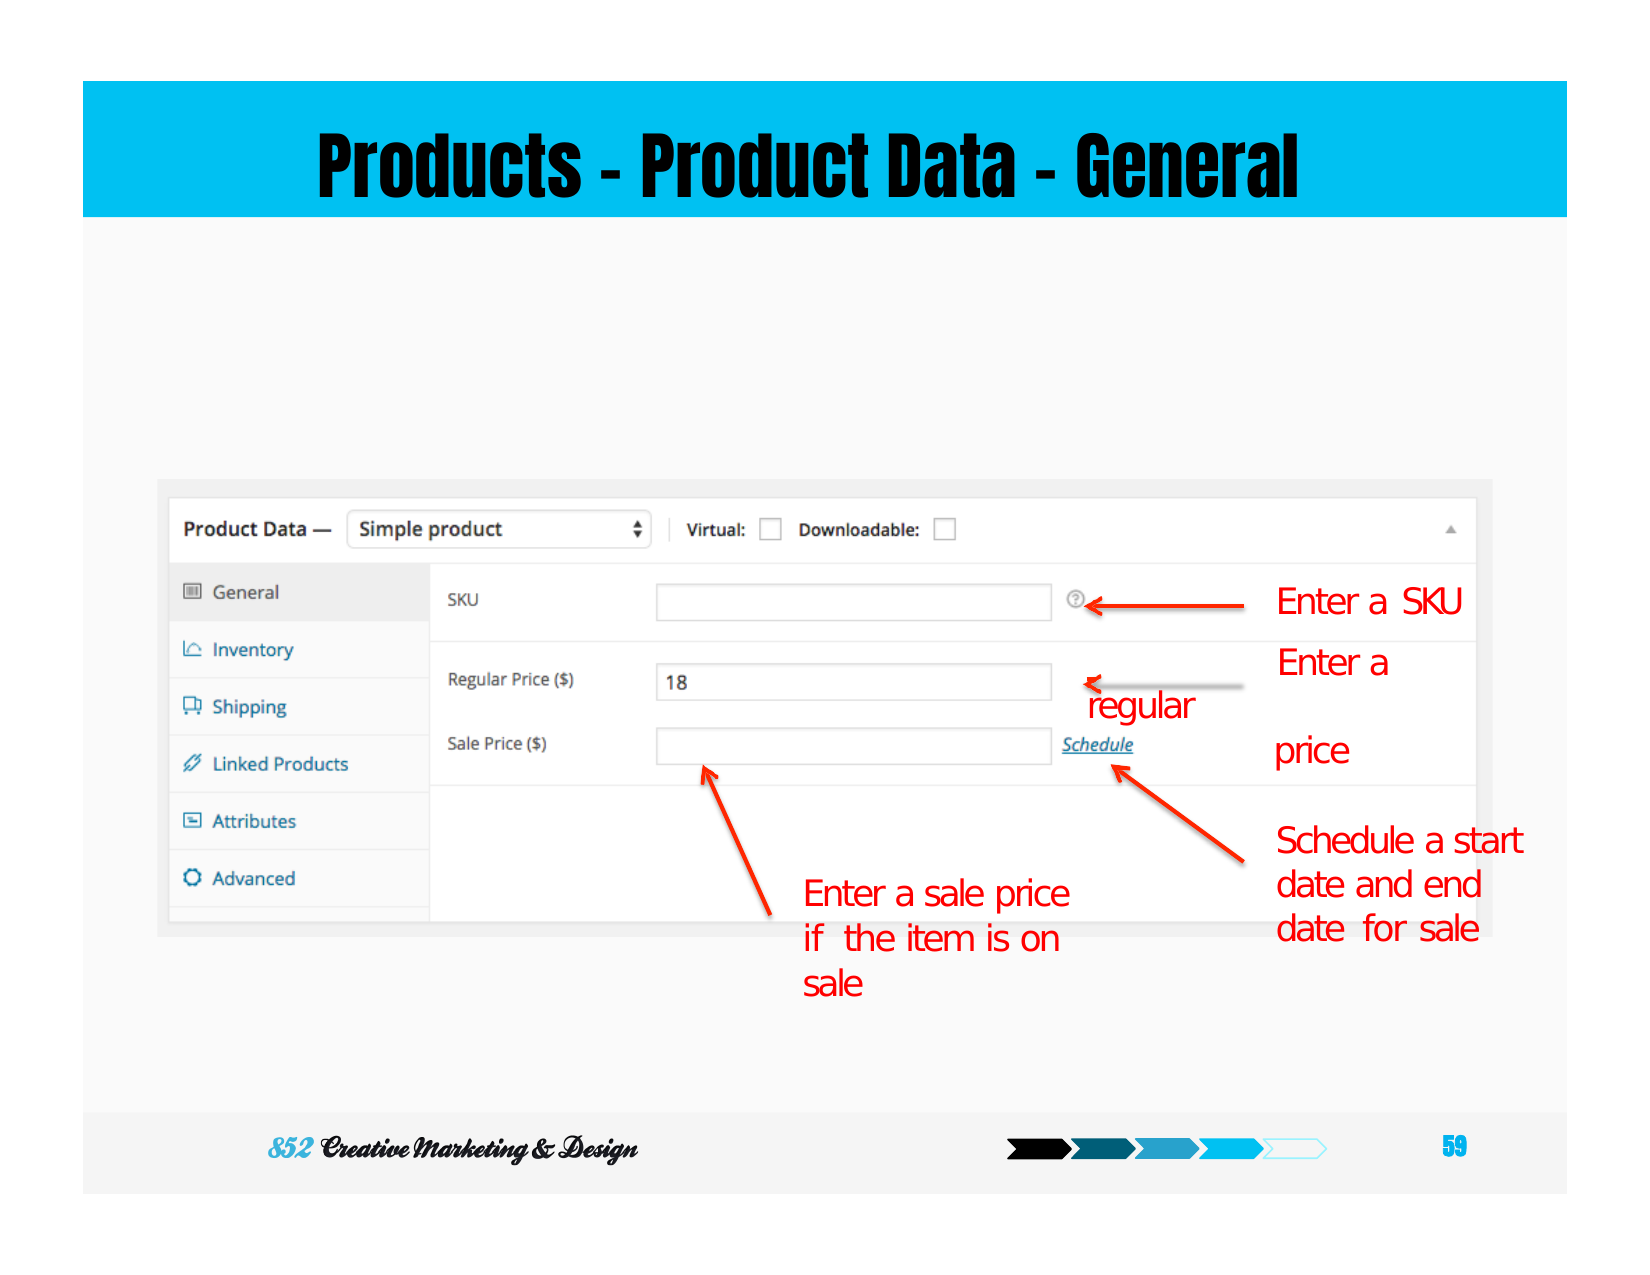

# Products – Product Data - General

Enter a SKU
 		Enter a regular
price

Schedule a start  date and end date  for sale
Enter a sale price if  the item is on sale
59